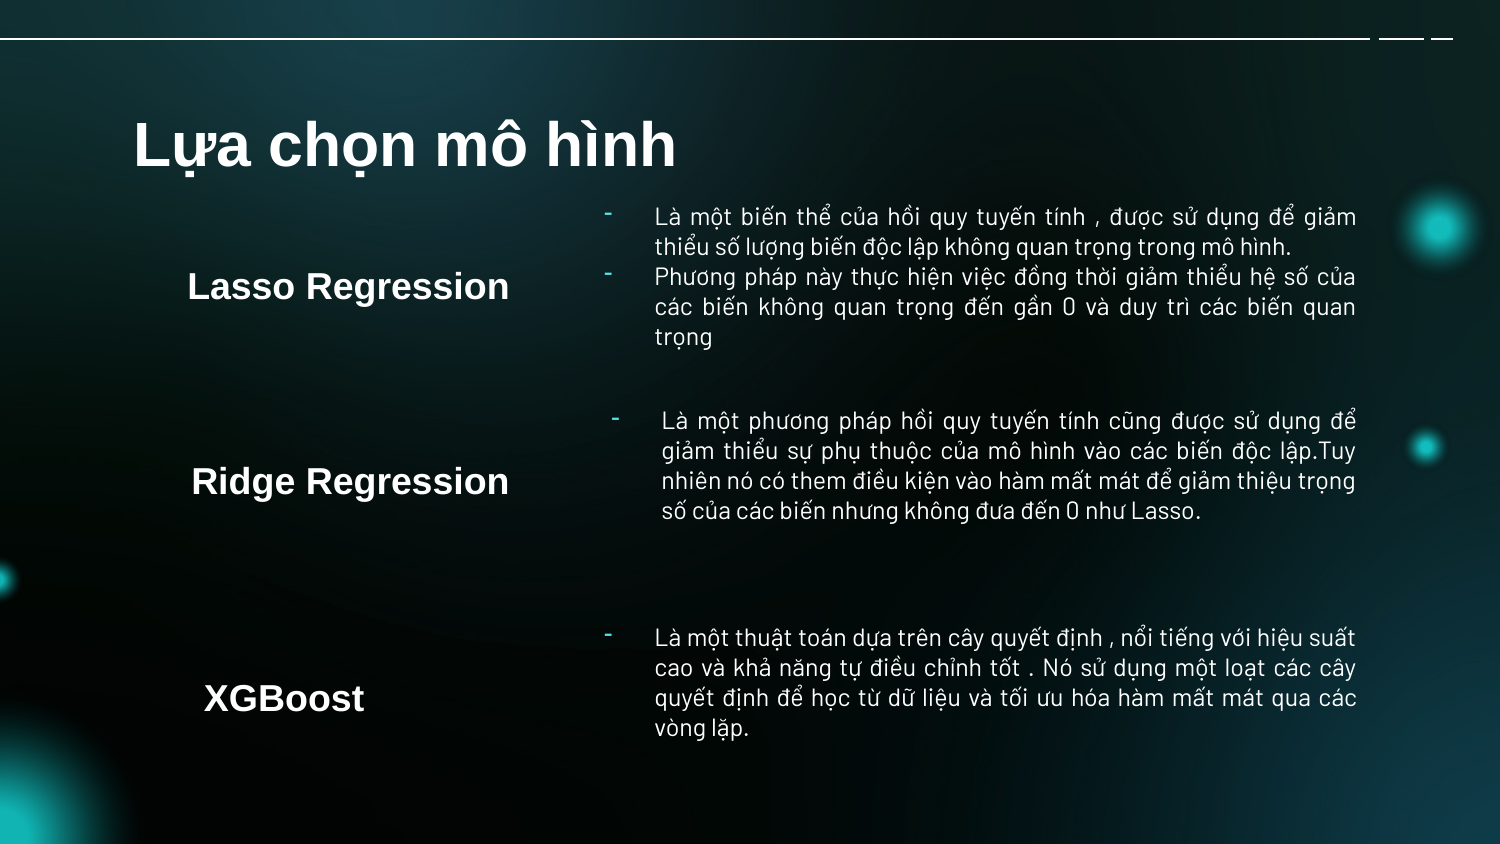

# Lựa chọn mô hình
Là một biến thể của hồi quy tuyến tính , được sử dụng để giảm thiểu số lượng biến độc lập không quan trọng trong mô hình.
Phương pháp này thực hiện việc đồng thời giảm thiểu hệ số của các biến không quan trọng đến gần 0 và duy trì các biến quan trọng
Lasso Regression
Ridge Regression
Là một phương pháp hồi quy tuyến tính cũng được sử dụng để giảm thiểu sự phụ thuộc của mô hình vào các biến độc lập.Tuy nhiên nó có them điều kiện vào hàm mất mát để giảm thiệu trọng số của các biến nhưng không đưa đến 0 như Lasso.

XGBoost
Là một thuật toán dựa trên cây quyết định , nổi tiếng với hiệu suất cao và khả năng tự điều chỉnh tốt . Nó sử dụng một loạt các cây quyết định để học từ dữ liệu và tối ưu hóa hàm mất mát qua các vòng lặp.